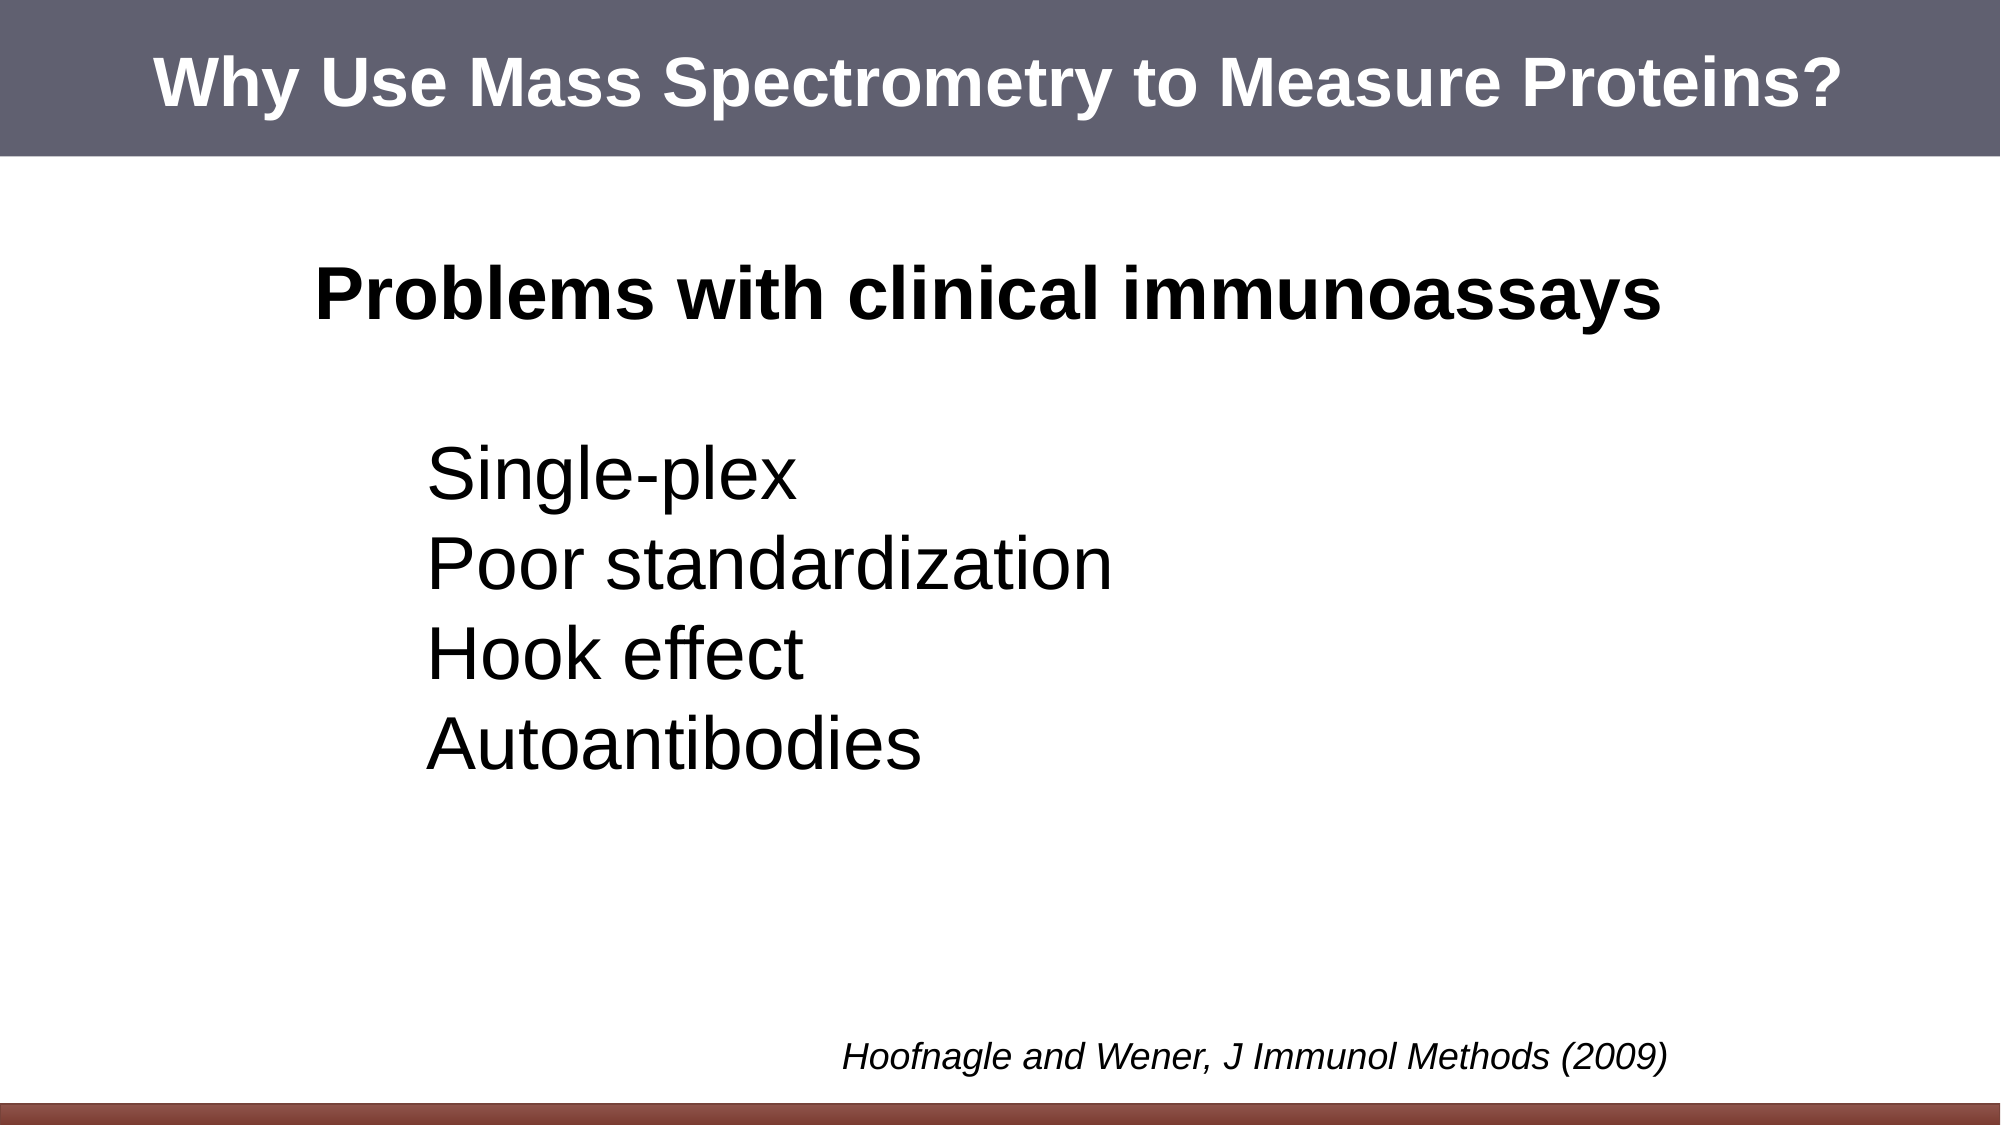

# Why Use Mass Spectrometry to Measure Proteins?
Problems with clinical immunoassays

	Single-plex
	Poor standardization
	Hook effect
	Autoantibodies

Hoofnagle and Wener, J Immunol Methods (2009)